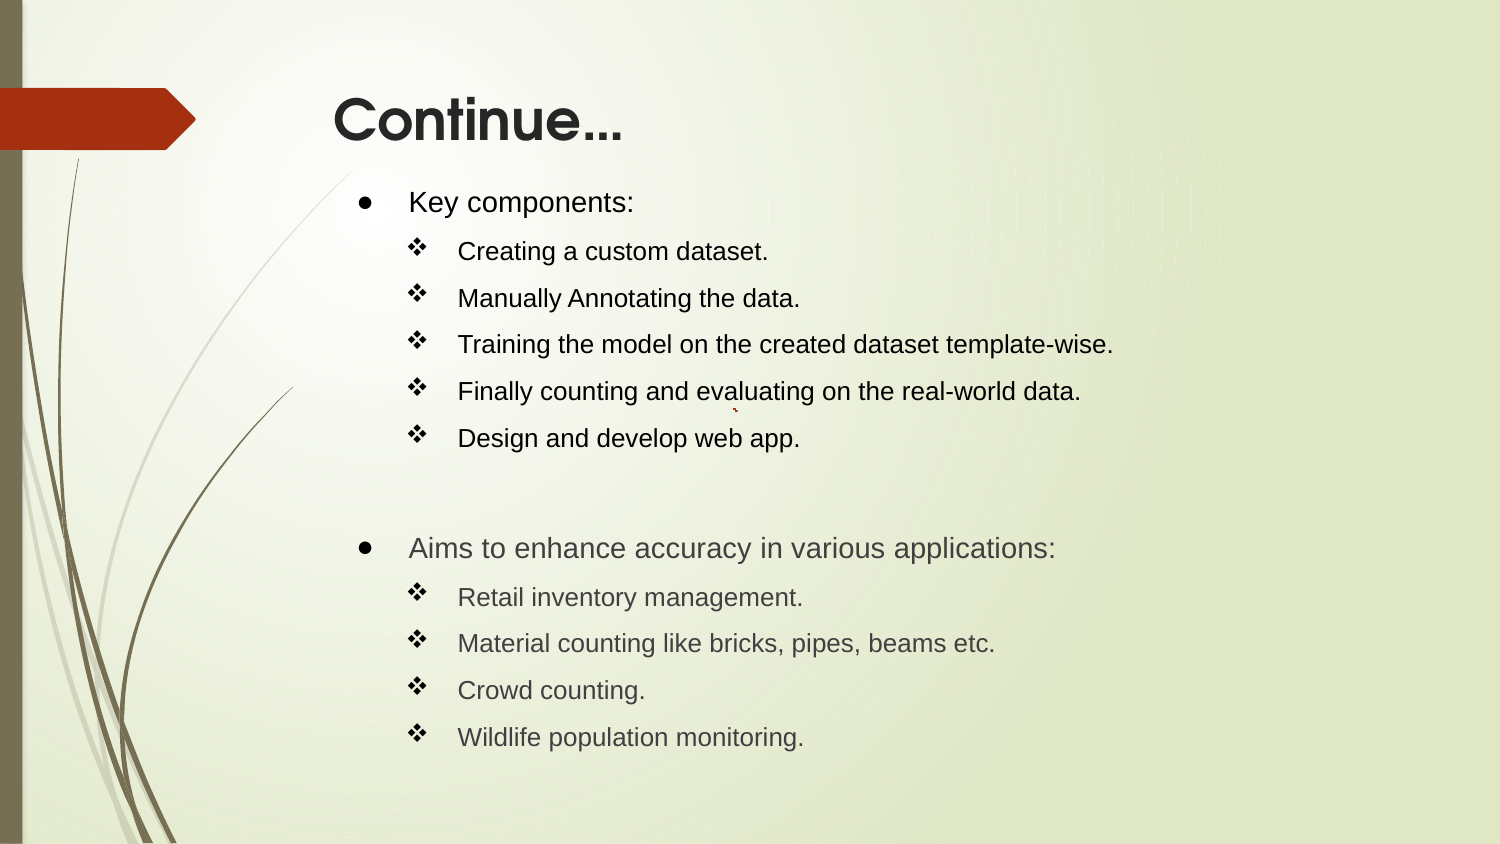

# Continue…
Key components:
Creating a custom dataset.
Manually Annotating the data.
Training the model on the created dataset template-wise.
Finally counting and evaluating on the real-world data.
Design and develop web app.

Aims to enhance accuracy in various applications:
Retail inventory management.
Material counting like bricks, pipes, beams etc.
Crowd counting.
Wildlife population monitoring.